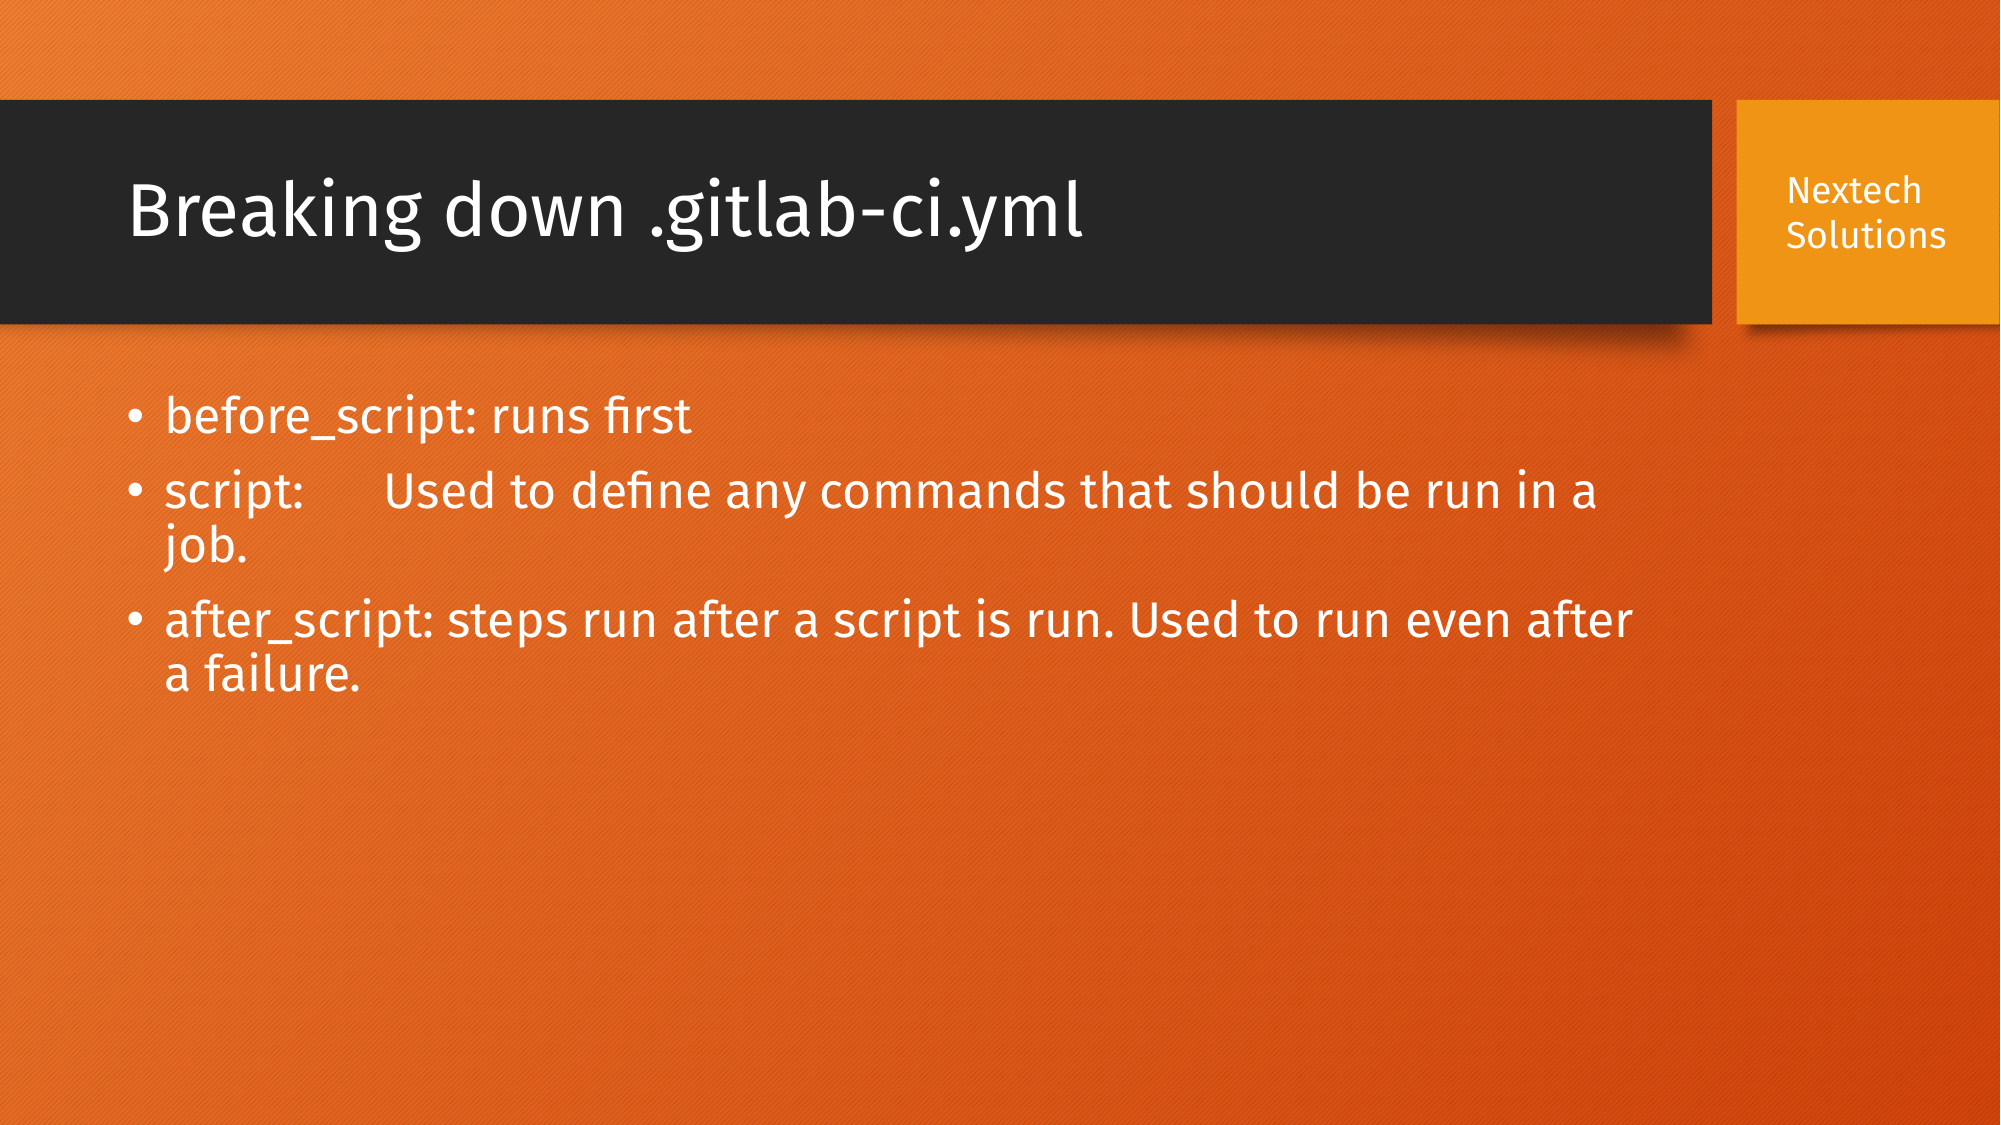

# Breaking down .gitlab-ci.yml
Nextech Solutions
before_script: runs first
script:      Used to define any commands that should be run in a job.
after_script: steps run after a script is run. Used to run even after a failure.